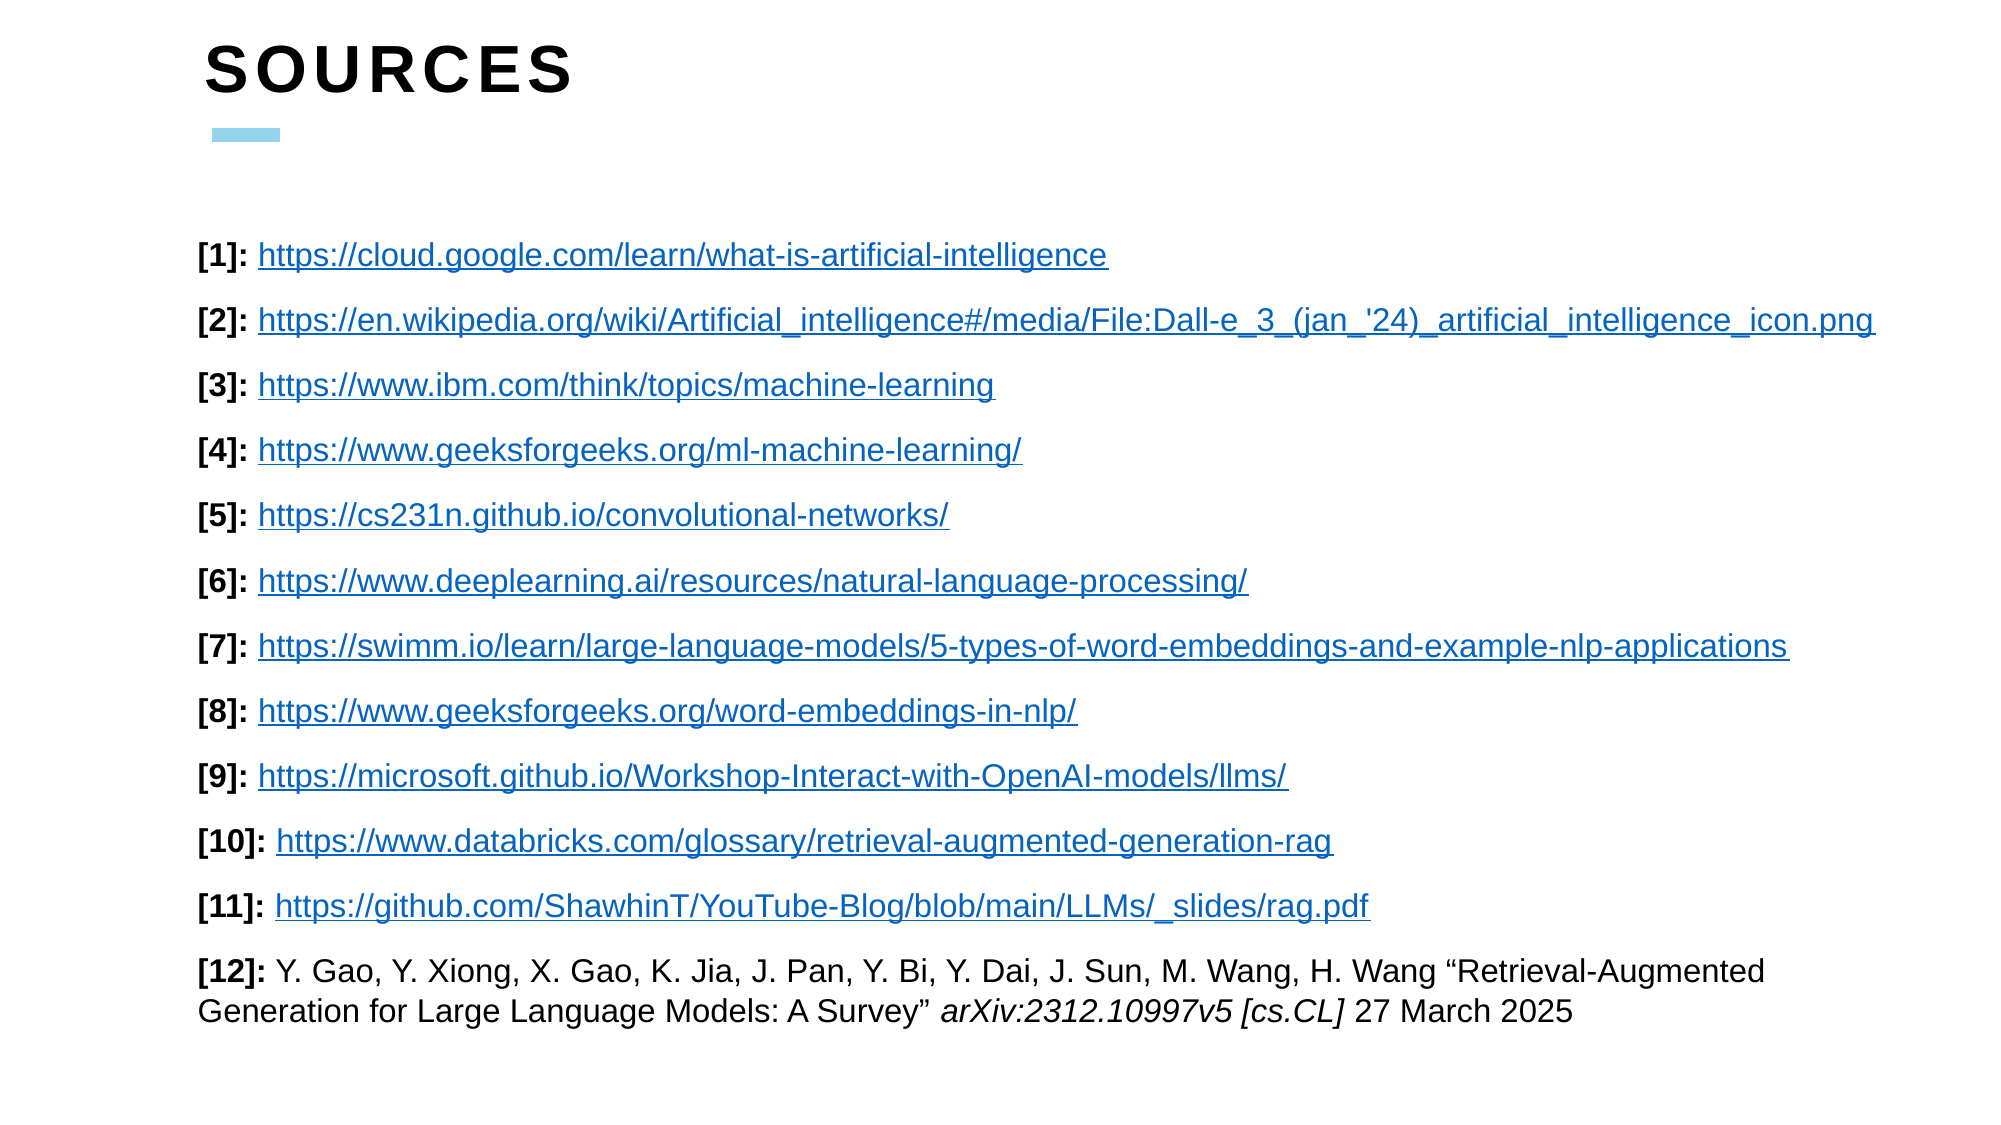

# Sources
[1]: https://cloud.google.com/learn/what-is-artificial-intelligence
[2]: https://en.wikipedia.org/wiki/Artificial_intelligence#/media/File:Dall-e_3_(jan_'24)_artificial_intelligence_icon.png
[3]: https://www.ibm.com/think/topics/machine-learning
[4]: https://www.geeksforgeeks.org/ml-machine-learning/
[5]: https://cs231n.github.io/convolutional-networks/
[6]: https://www.deeplearning.ai/resources/natural-language-processing/
[7]: https://swimm.io/learn/large-language-models/5-types-of-word-embeddings-and-example-nlp-applications
[8]: https://www.geeksforgeeks.org/word-embeddings-in-nlp/
[9]: https://microsoft.github.io/Workshop-Interact-with-OpenAI-models/llms/
[10]: https://www.databricks.com/glossary/retrieval-augmented-generation-rag
[11]: https://github.com/ShawhinT/YouTube-Blog/blob/main/LLMs/_slides/rag.pdf
[12]: Y. Gao, Y. Xiong, X. Gao, K. Jia, J. Pan, Y. Bi, Y. Dai, J. Sun, M. Wang, H. Wang “Retrieval-Augmented Generation for Large Language Models: A Survey” arXiv:2312.10997v5 [cs.CL] 27 March 2025